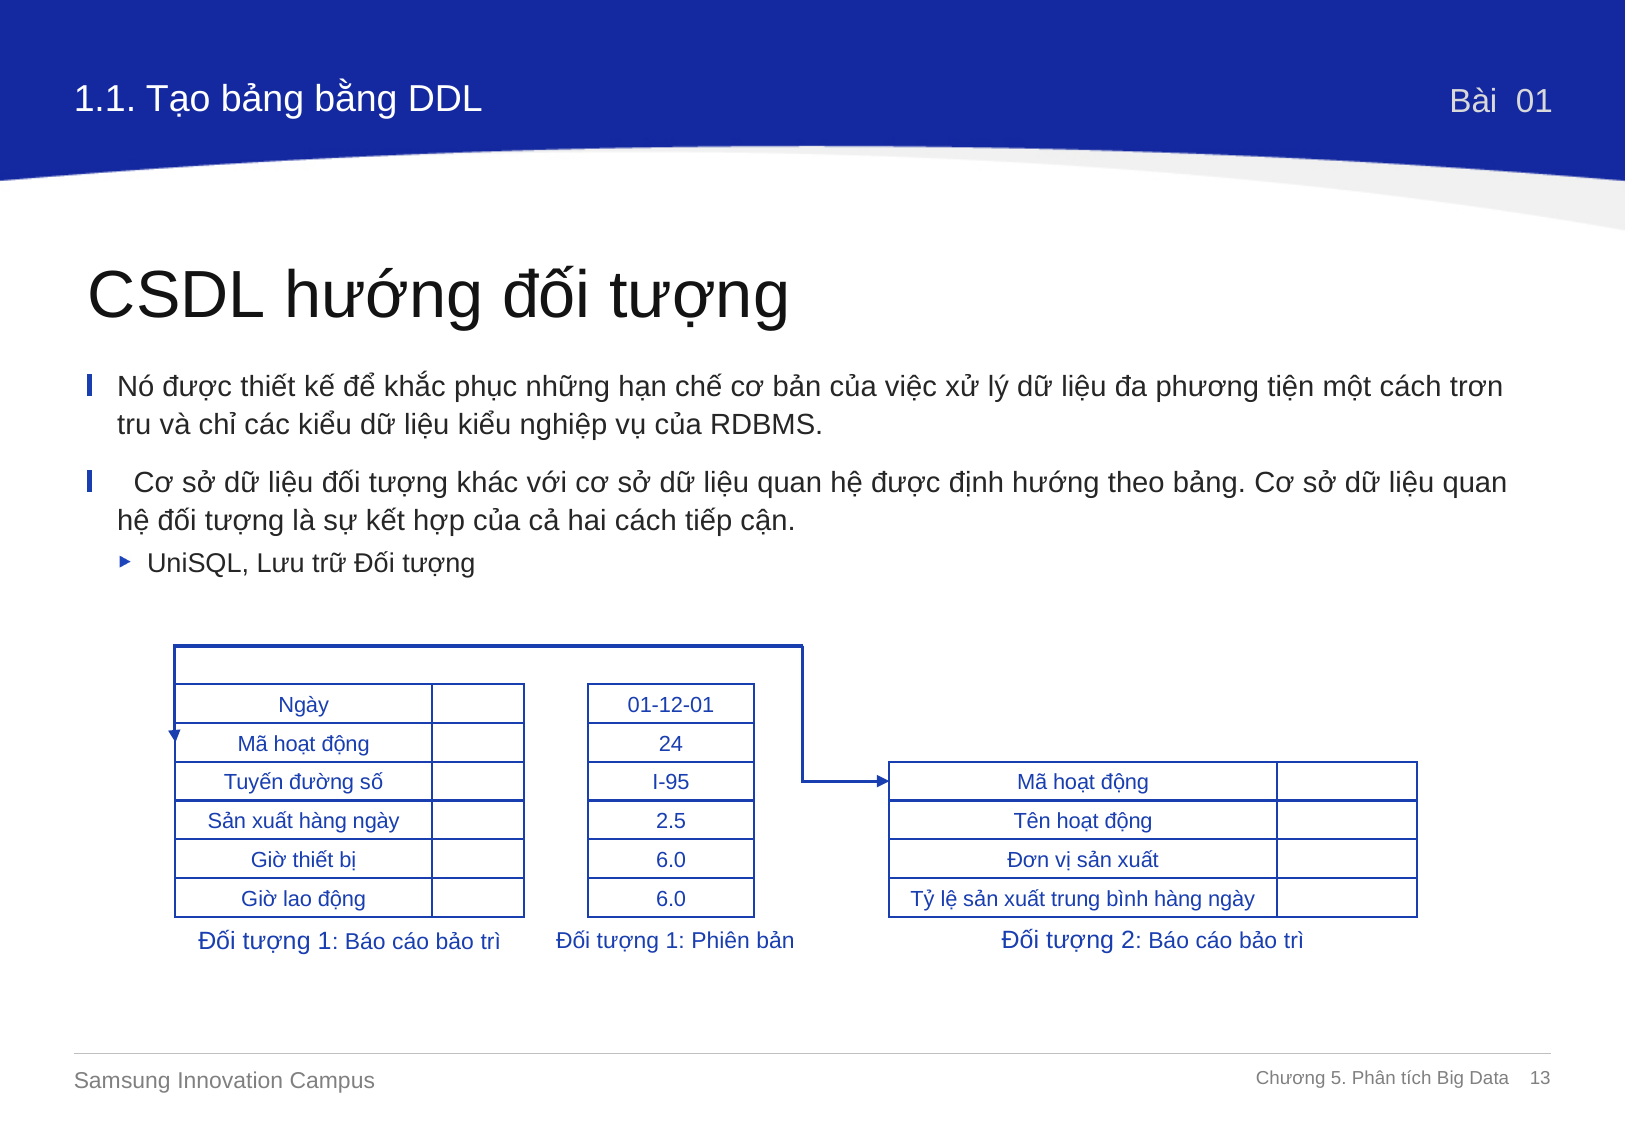

1.1. Tạo bảng bằng DDL
Bài  01
CSDL hướng đối tượng
Nó được thiết kế để khắc phục những hạn chế cơ bản của việc xử lý dữ liệu đa phương tiện một cách trơn tru và chỉ các kiểu dữ liệu kiểu nghiệp vụ của RDBMS.
  Cơ sở dữ liệu đối tượng khác với cơ sở dữ liệu quan hệ được định hướng theo bảng. Cơ sở dữ liệu quan hệ đối tượng là sự kết hợp của cả hai cách tiếp cận.
UniSQL, Lưu trữ Đối tượng
Ngày

Mã hoạt động

Tuyến đường số

Sản xuất hàng ngày

Giờ thiết bị

Giờ lao động

Đối tượng 1: Báo cáo bảo trì
01-12-01
24
I-95
2.5
6.0
6.0
Đối tượng 1: Phiên bản
Mã hoạt động

Tên hoạt động

Đơn vị sản xuất

Tỷ lệ sản xuất trung bình hàng ngày

Đối tượng 2: Báo cáo bảo trì